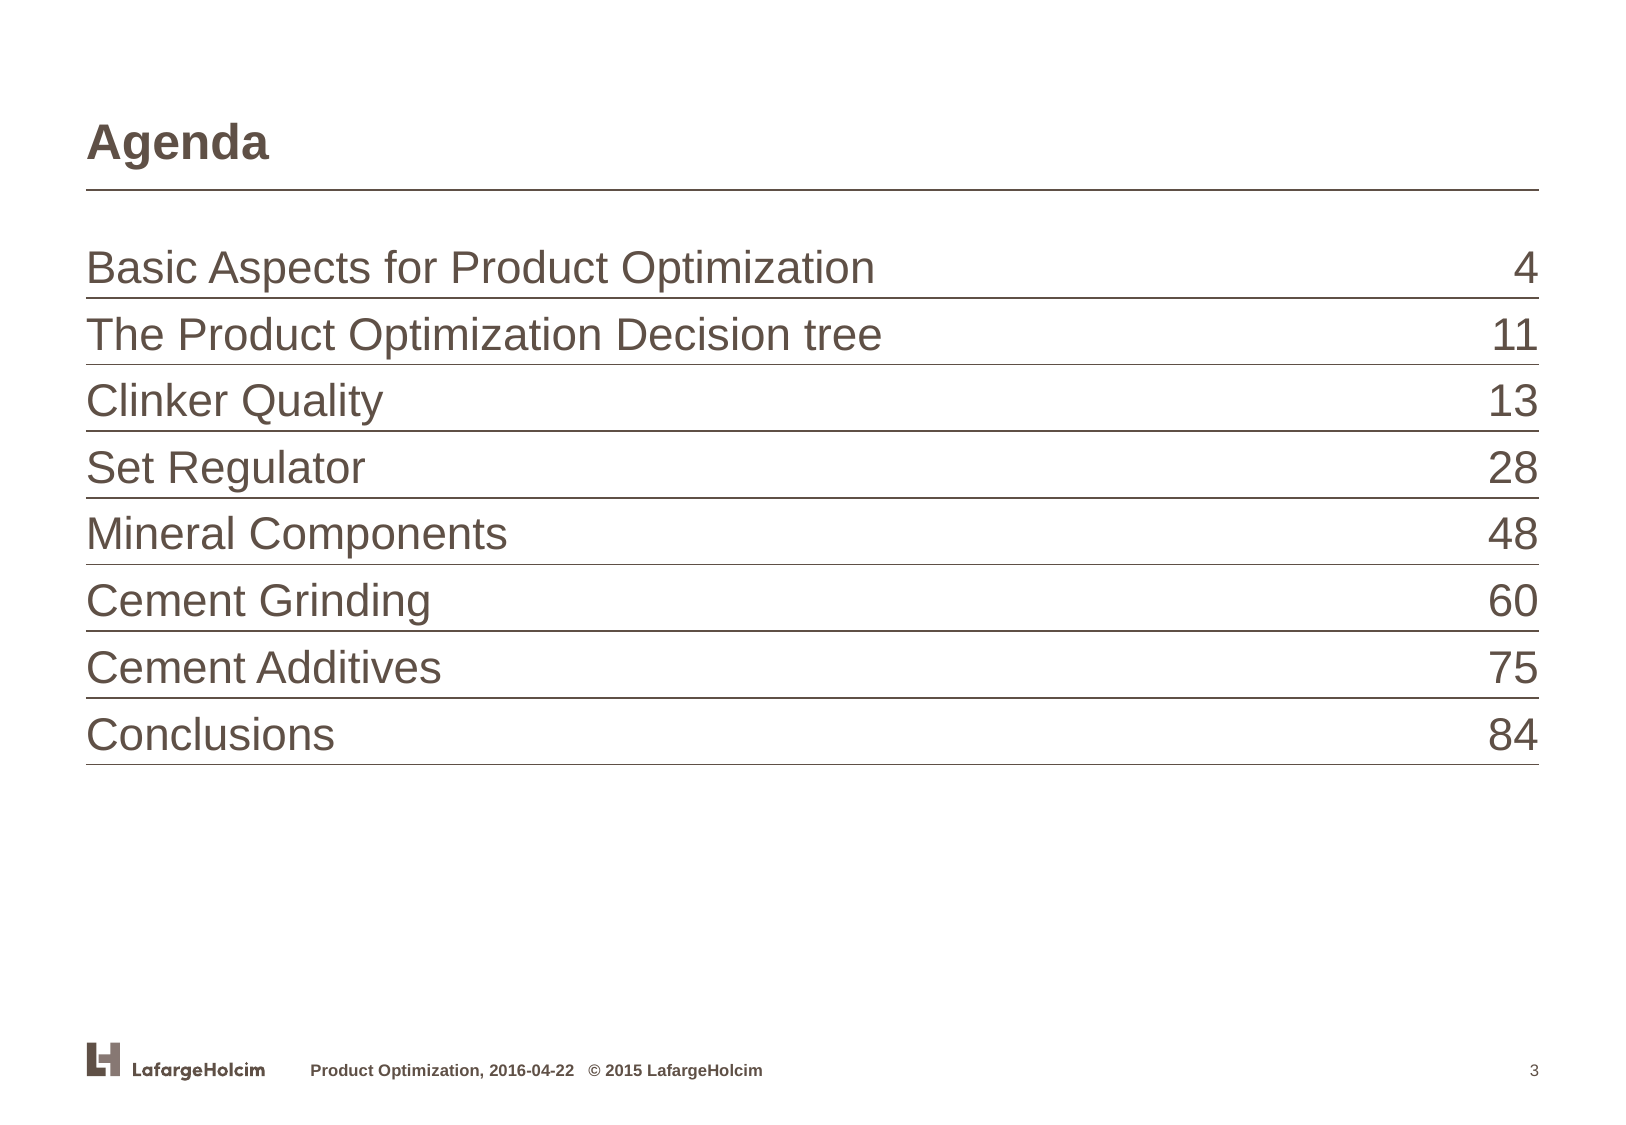

# Agenda
Basic Aspects for Product Optimization
4
The Product Optimization Decision tree
11
Clinker Quality
13
Set Regulator
28
Mineral Components
48
Cement Grinding
60
Cement Additives
75
Conclusions
84
Product Optimization, 2016-04-22   © 2015 LafargeHolcim
3